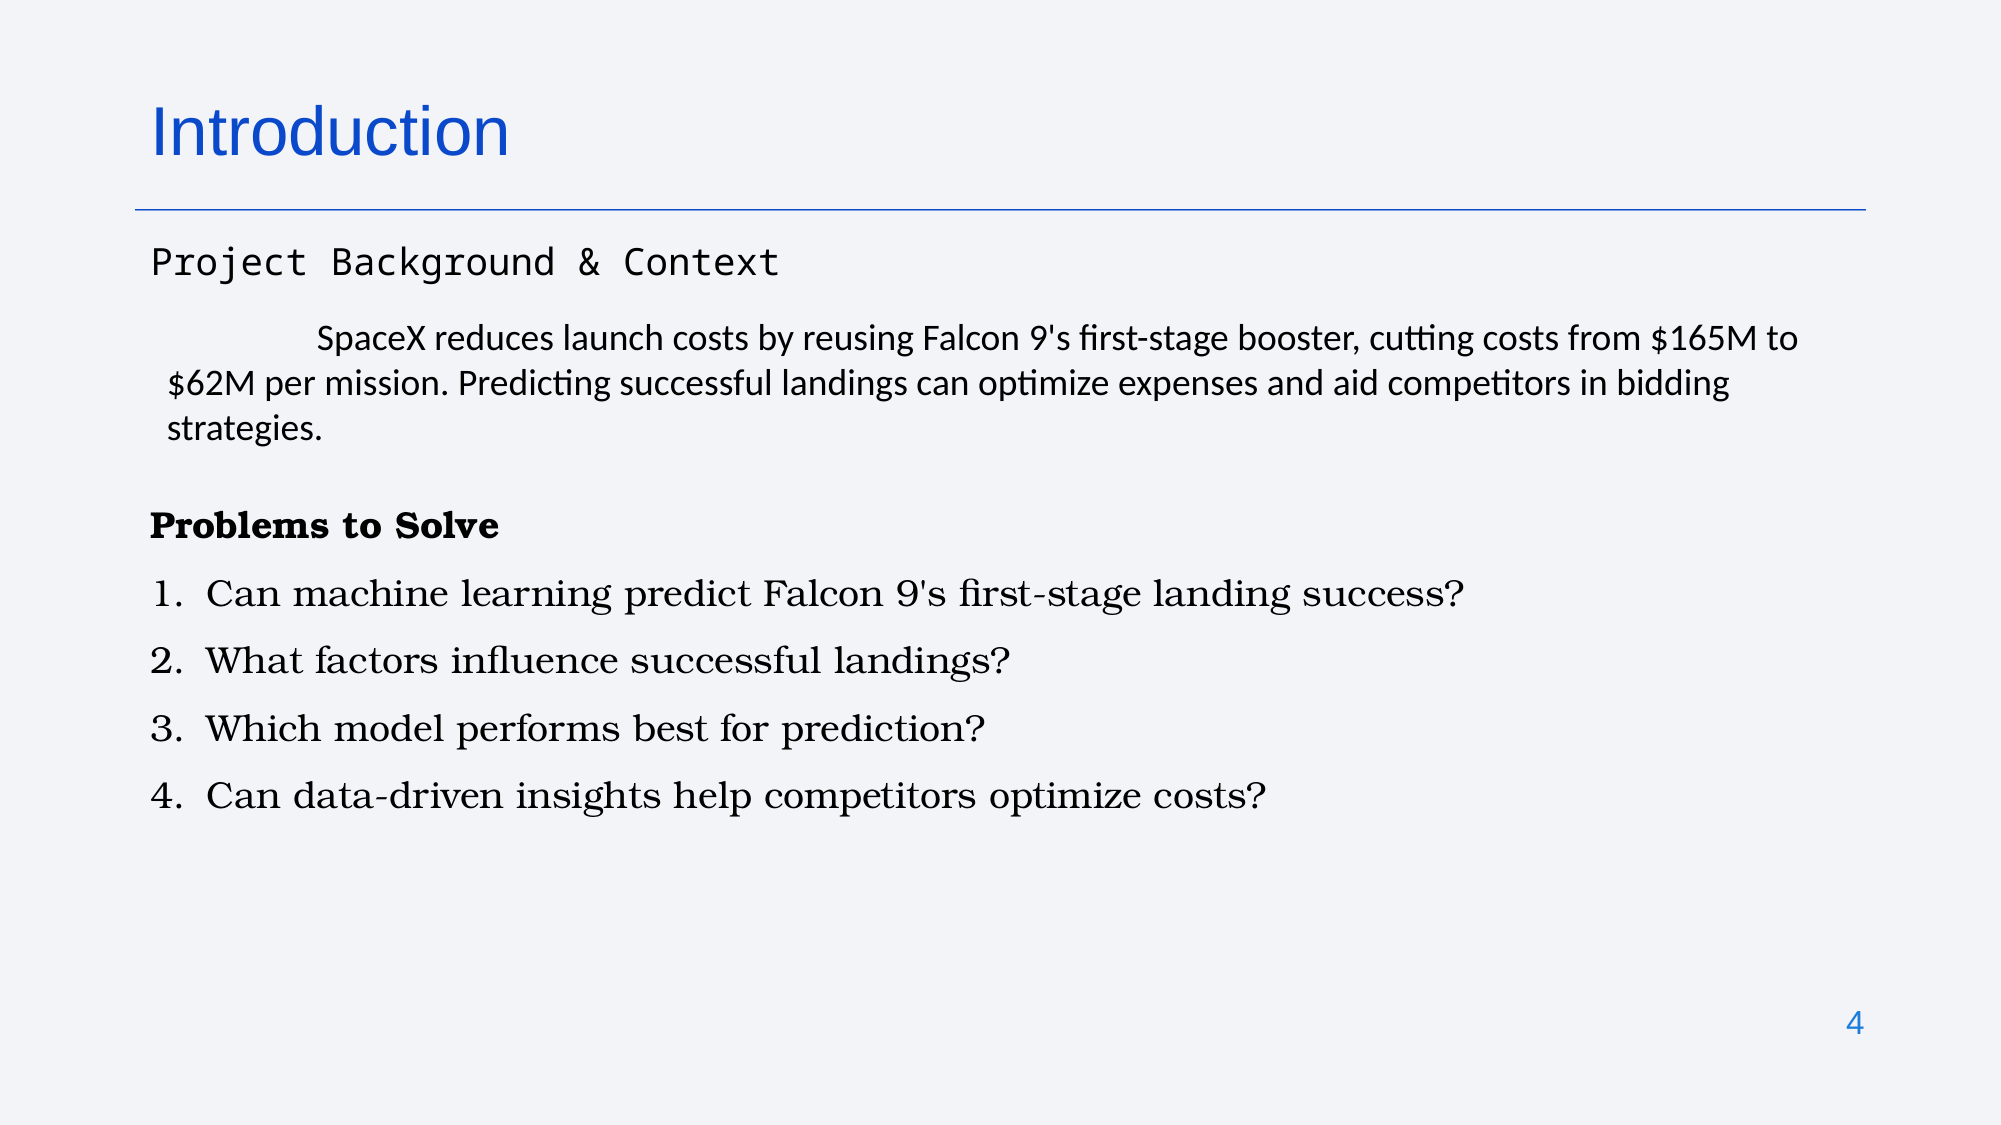

Introduction
Project Background & Context
	SpaceX reduces launch costs by reusing Falcon 9's first-stage booster, cutting costs from $165M to $62M per mission. Predicting successful landings can optimize expenses and aid competitors in bidding strategies.
Problems to Solve
Can machine learning predict Falcon 9's first-stage landing success?
What factors influence successful landings?
Which model performs best for prediction?
Can data-driven insights help competitors optimize costs?
4